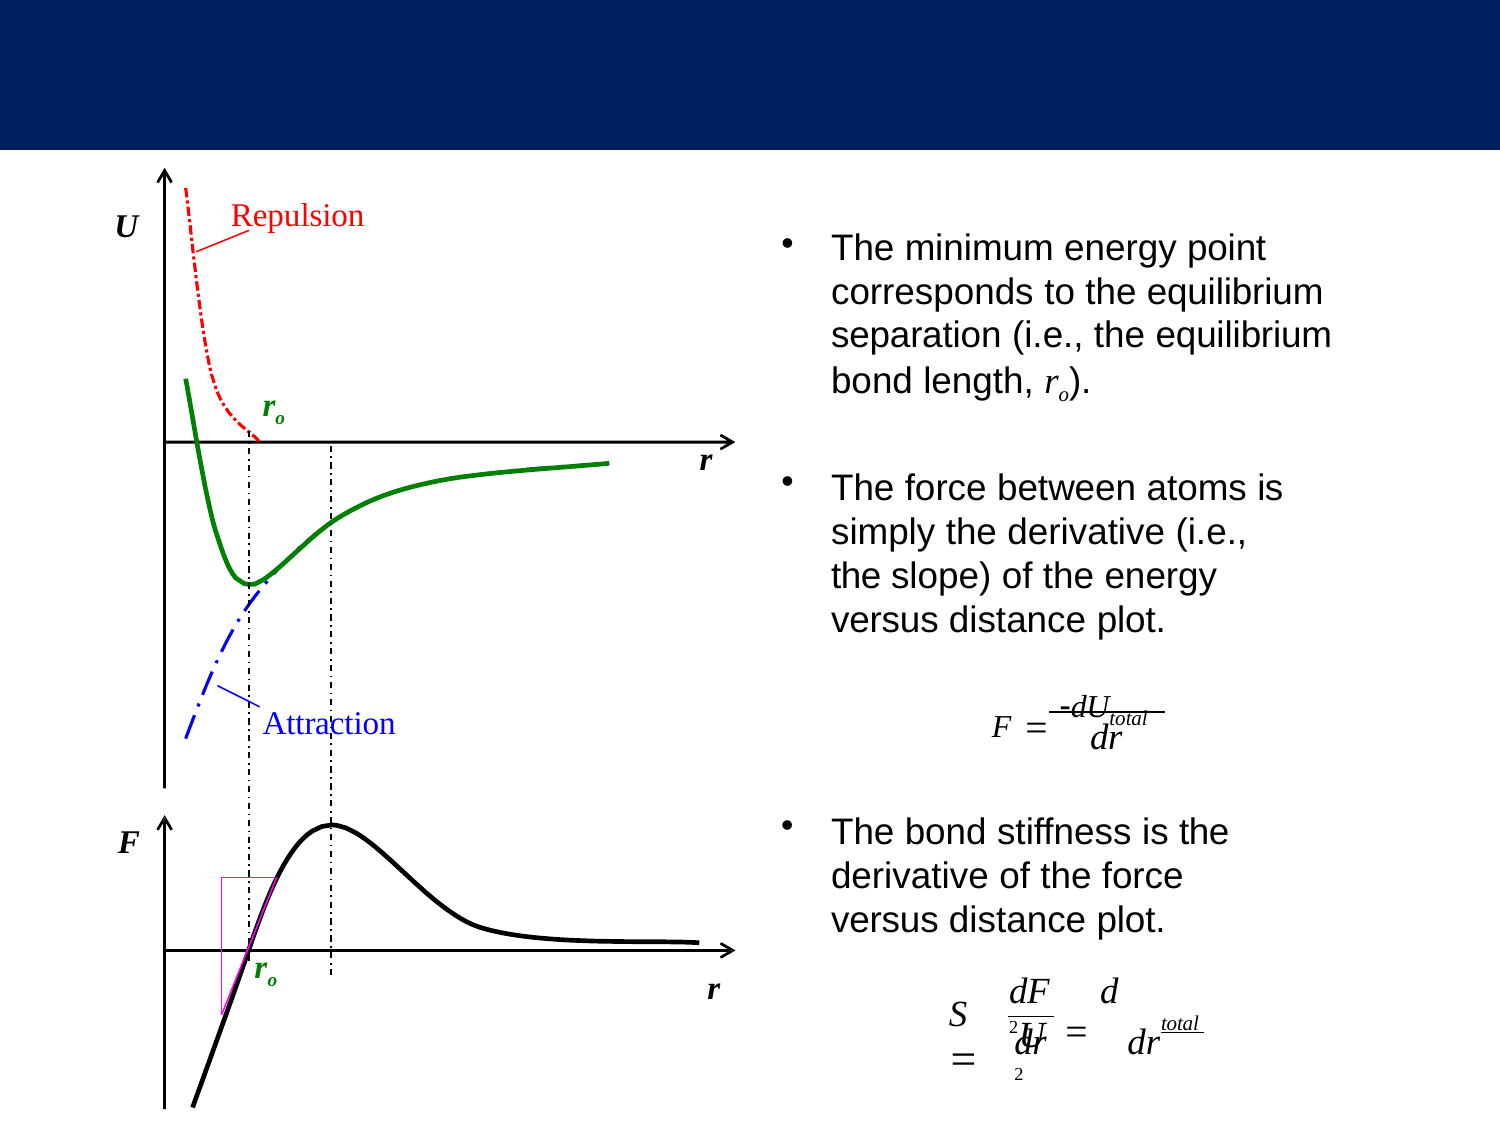

Repulsion
U
The minimum energy point corresponds to the equilibrium separation (i.e., the equilibrium bond length, ro).

ro
r
The force between atoms is simply the derivative (i.e., the slope) of the energy versus distance plot.
F = −dUtotal
Attraction
dr

The bond stiffness is the derivative of the force versus distance plot.
F

ro
r
dF	d 2U
= 	total
S =
dr	dr 2